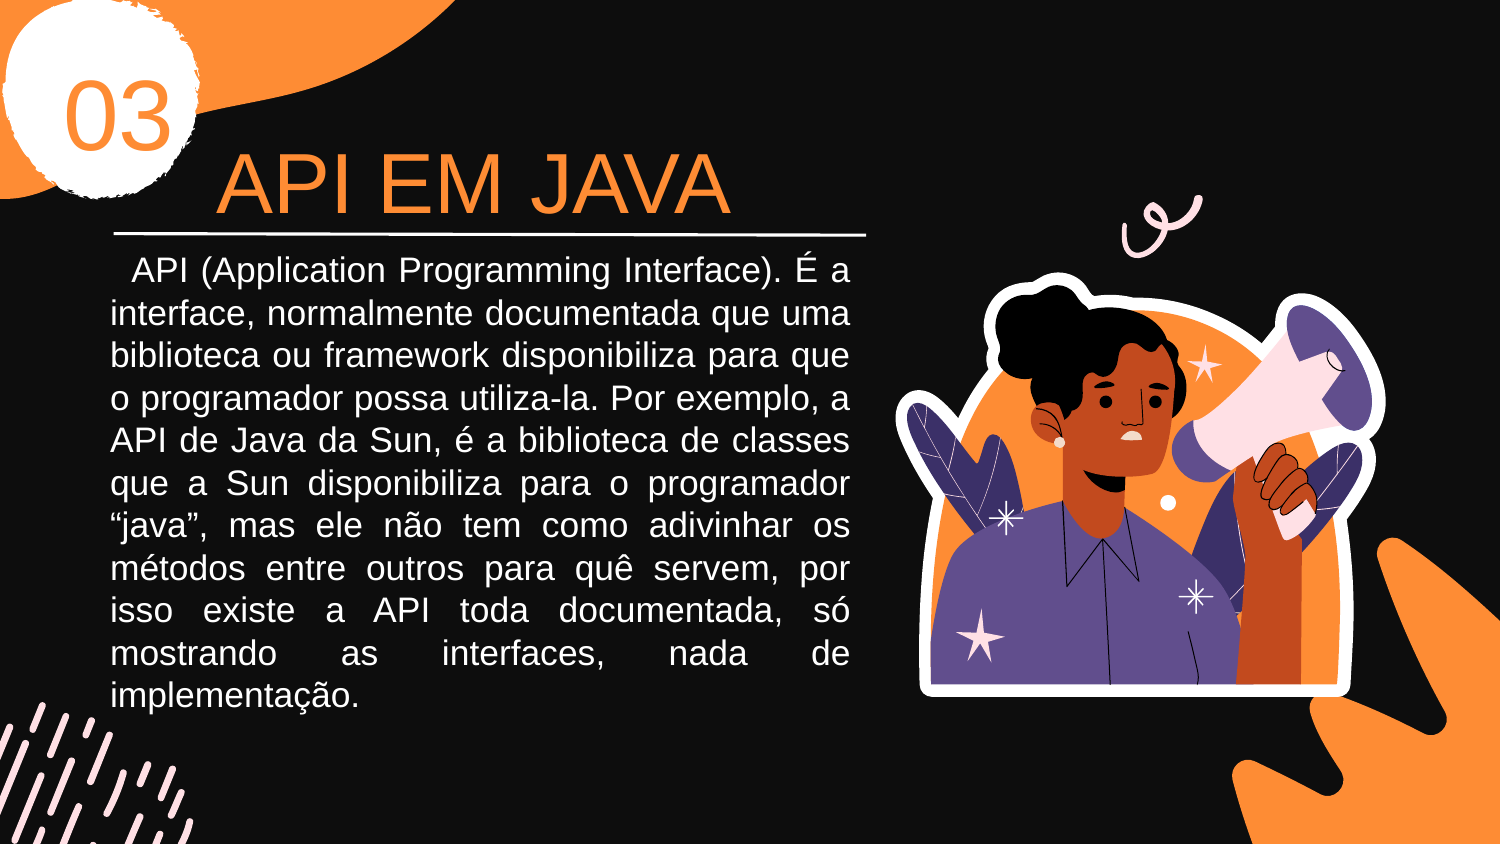

03
# API EM JAVA
      API (Application Programming Interface). É a interface, normalmente documentada que uma biblioteca ou framework disponibiliza para que o programador possa utiliza-la. Por exemplo, a API de Java da Sun, é a biblioteca de classes que a Sun disponibiliza para o programador “java”, mas ele não tem como adivinhar os métodos entre outros para quê servem, por isso existe a API toda documentada, só mostrando as interfaces, nada de implementação.